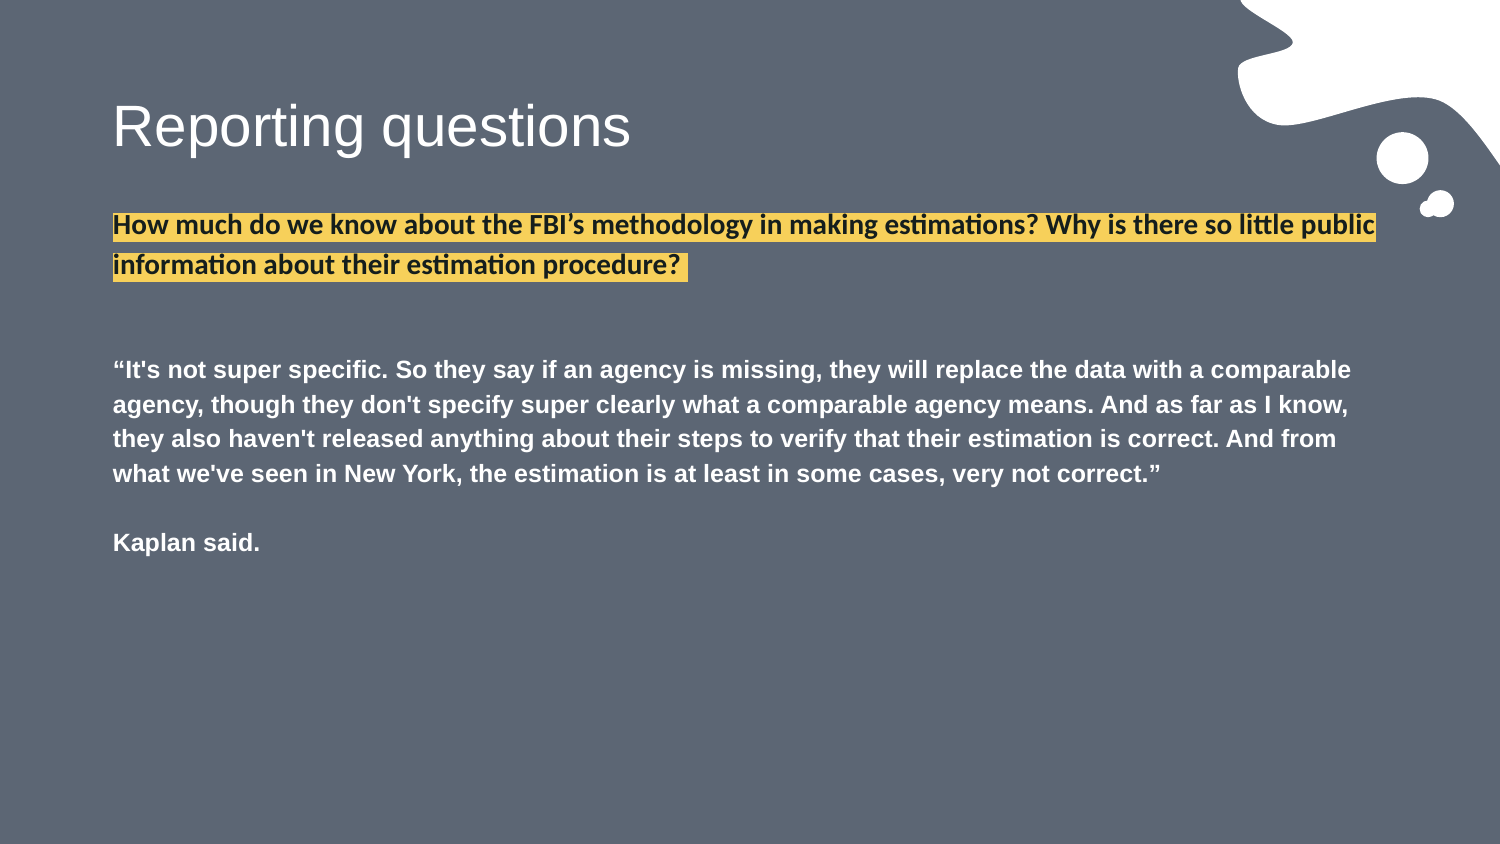

# Reporting questions
How much do we know about the FBI’s methodology in making estimations? Why is there so little public information about their estimation procedure?

“It's not super specific. So they say if an agency is missing, they will replace the data with a comparable agency, though they don't specify super clearly what a comparable agency means. And as far as I know, they also haven't released anything about their steps to verify that their estimation is correct. And from what we've seen in New York, the estimation is at least in some cases, very not correct.”

Kaplan said.